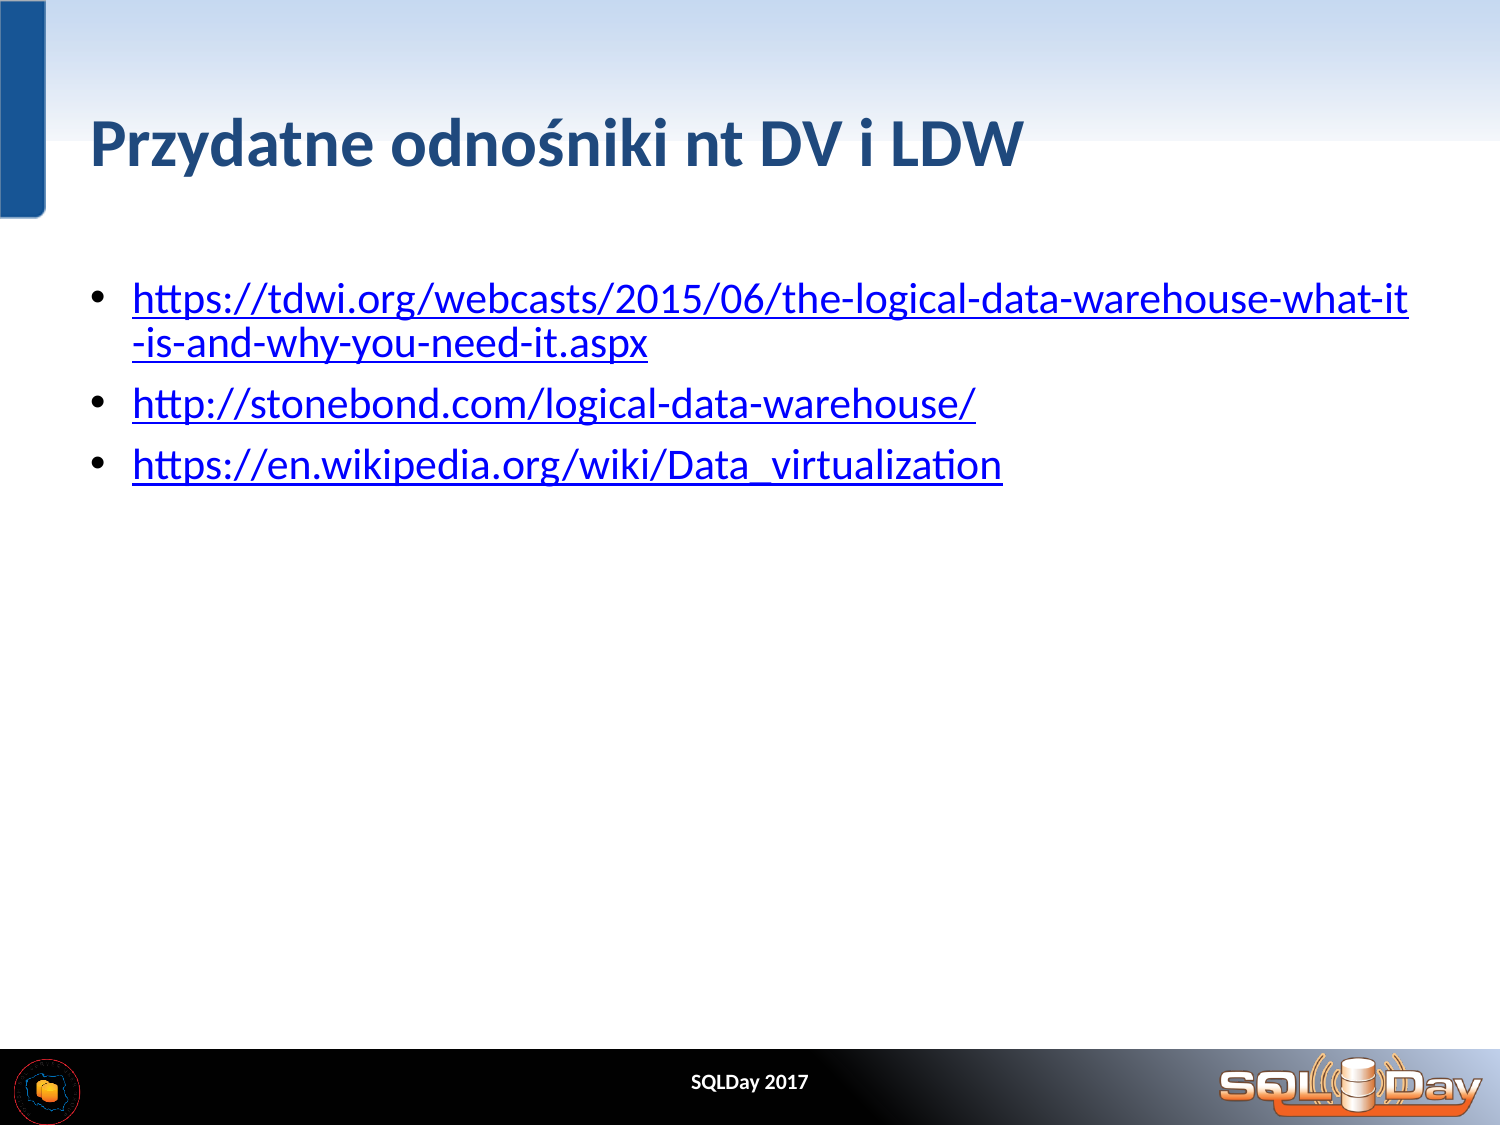

# Przydatne odnośniki nt DV i LDW
https://tdwi.org/webcasts/2015/06/the-logical-data-warehouse-what-it-is-and-why-you-need-it.aspx
http://stonebond.com/logical-data-warehouse/
https://en.wikipedia.org/wiki/Data_virtualization